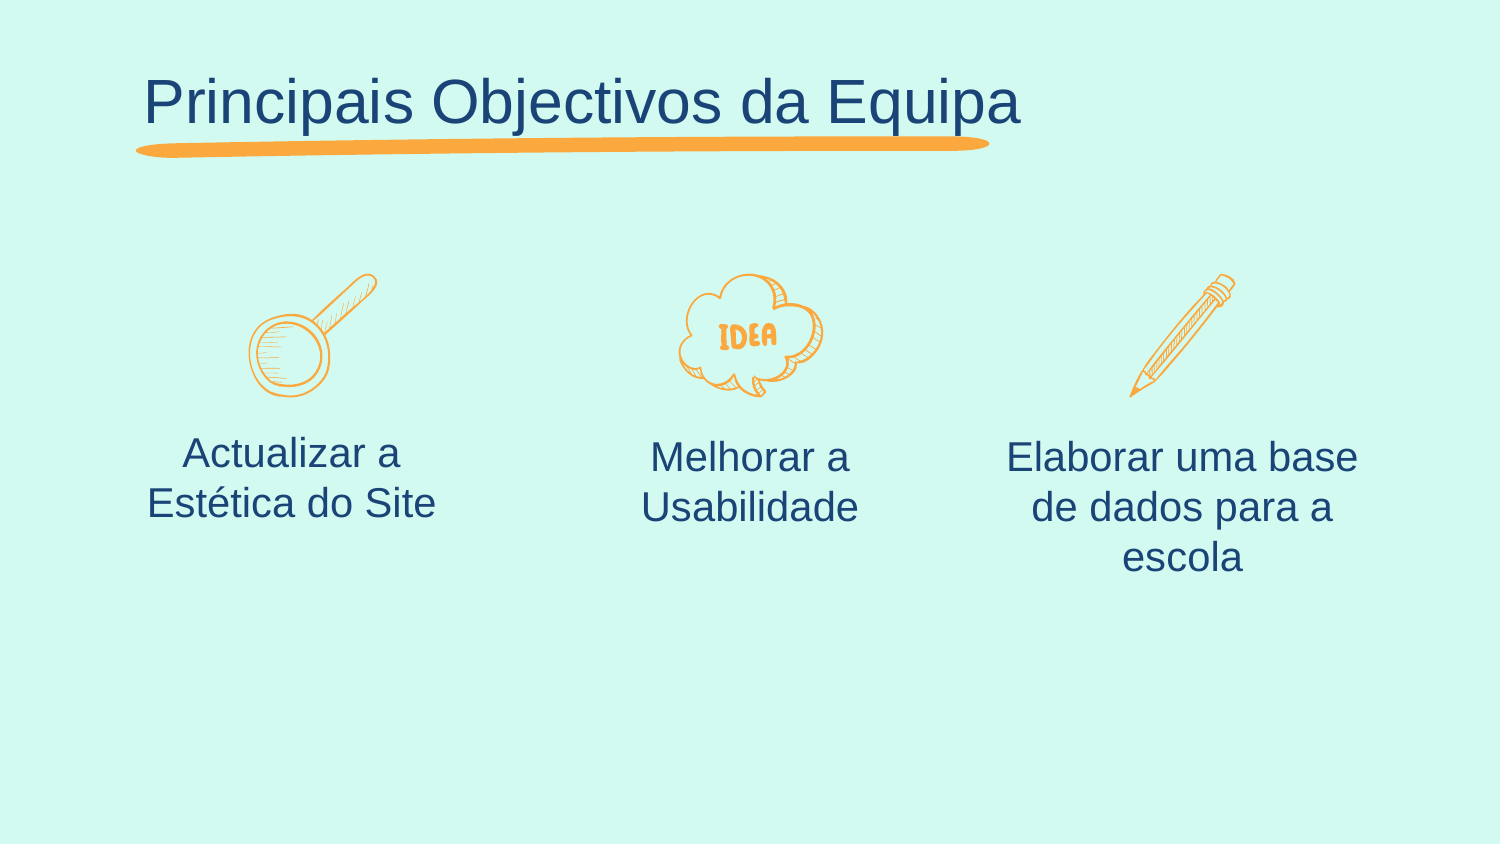

# Principais Objectivos da Equipa

Actualizar a Estética do Site
Melhorar a Usabilidade
Elaborar uma base de dados para a escola